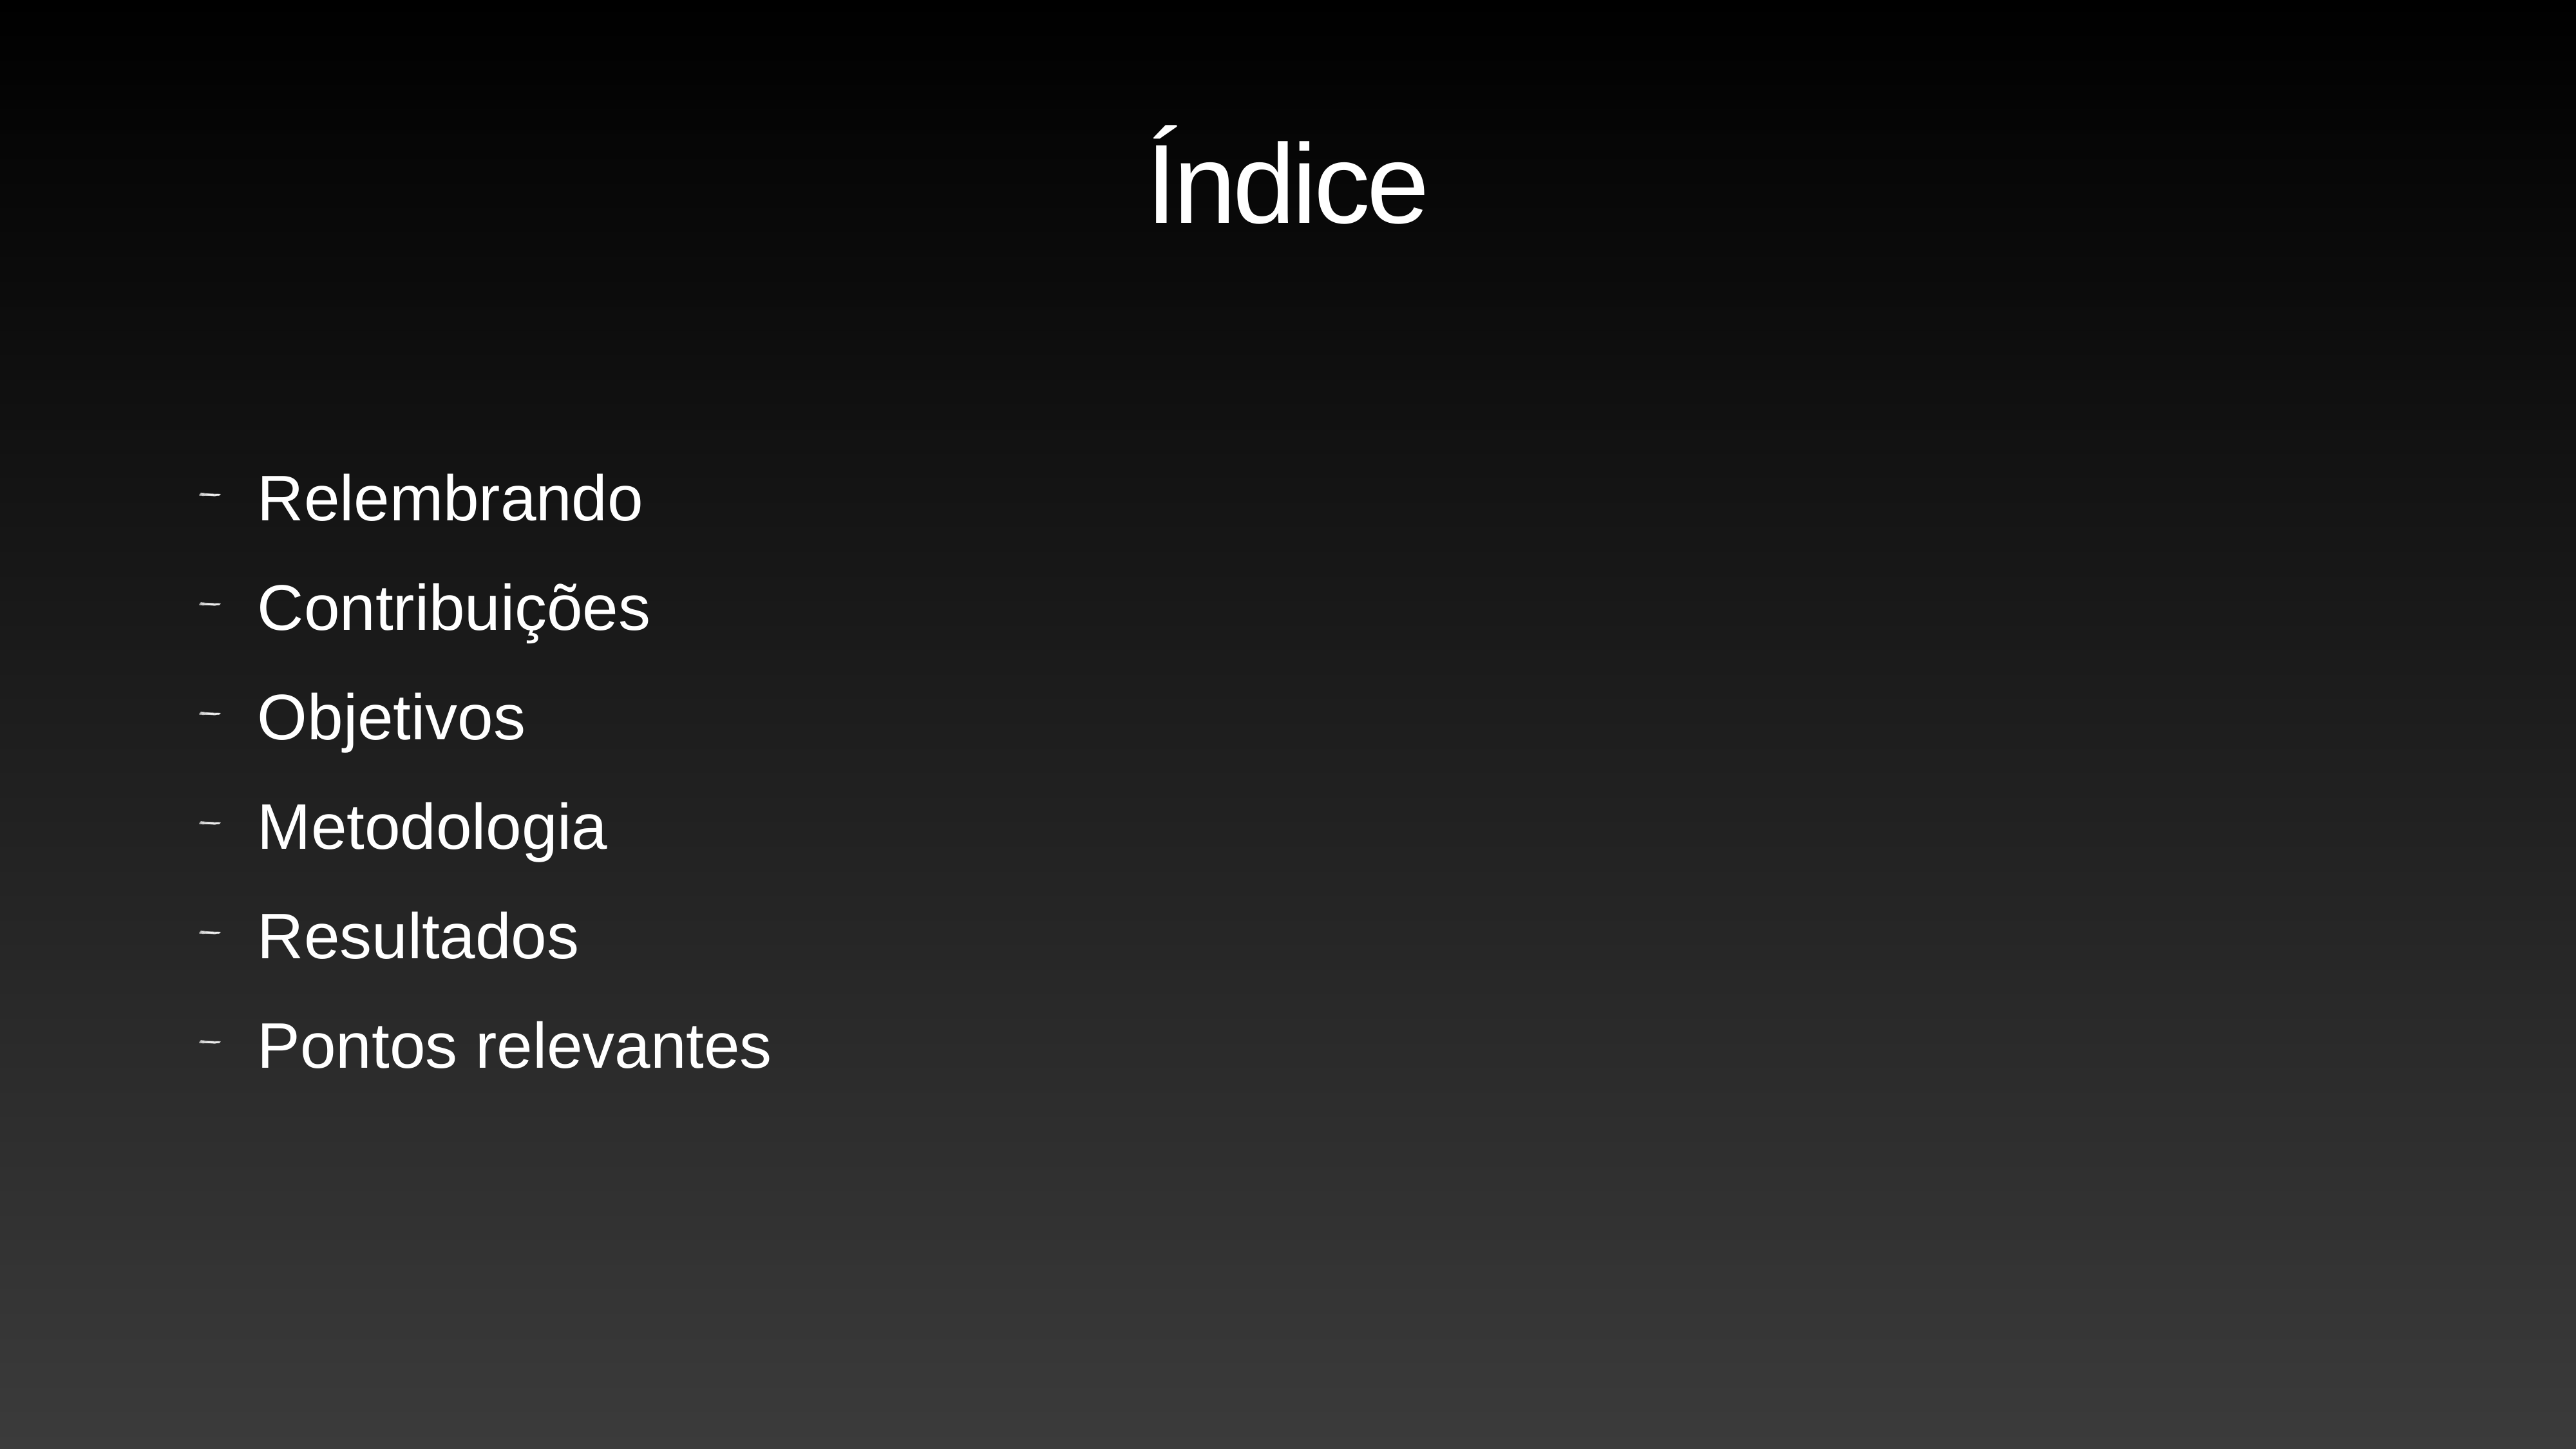

# Índice
Relembrando
Contribuições
Objetivos
Metodologia
Resultados
Pontos relevantes